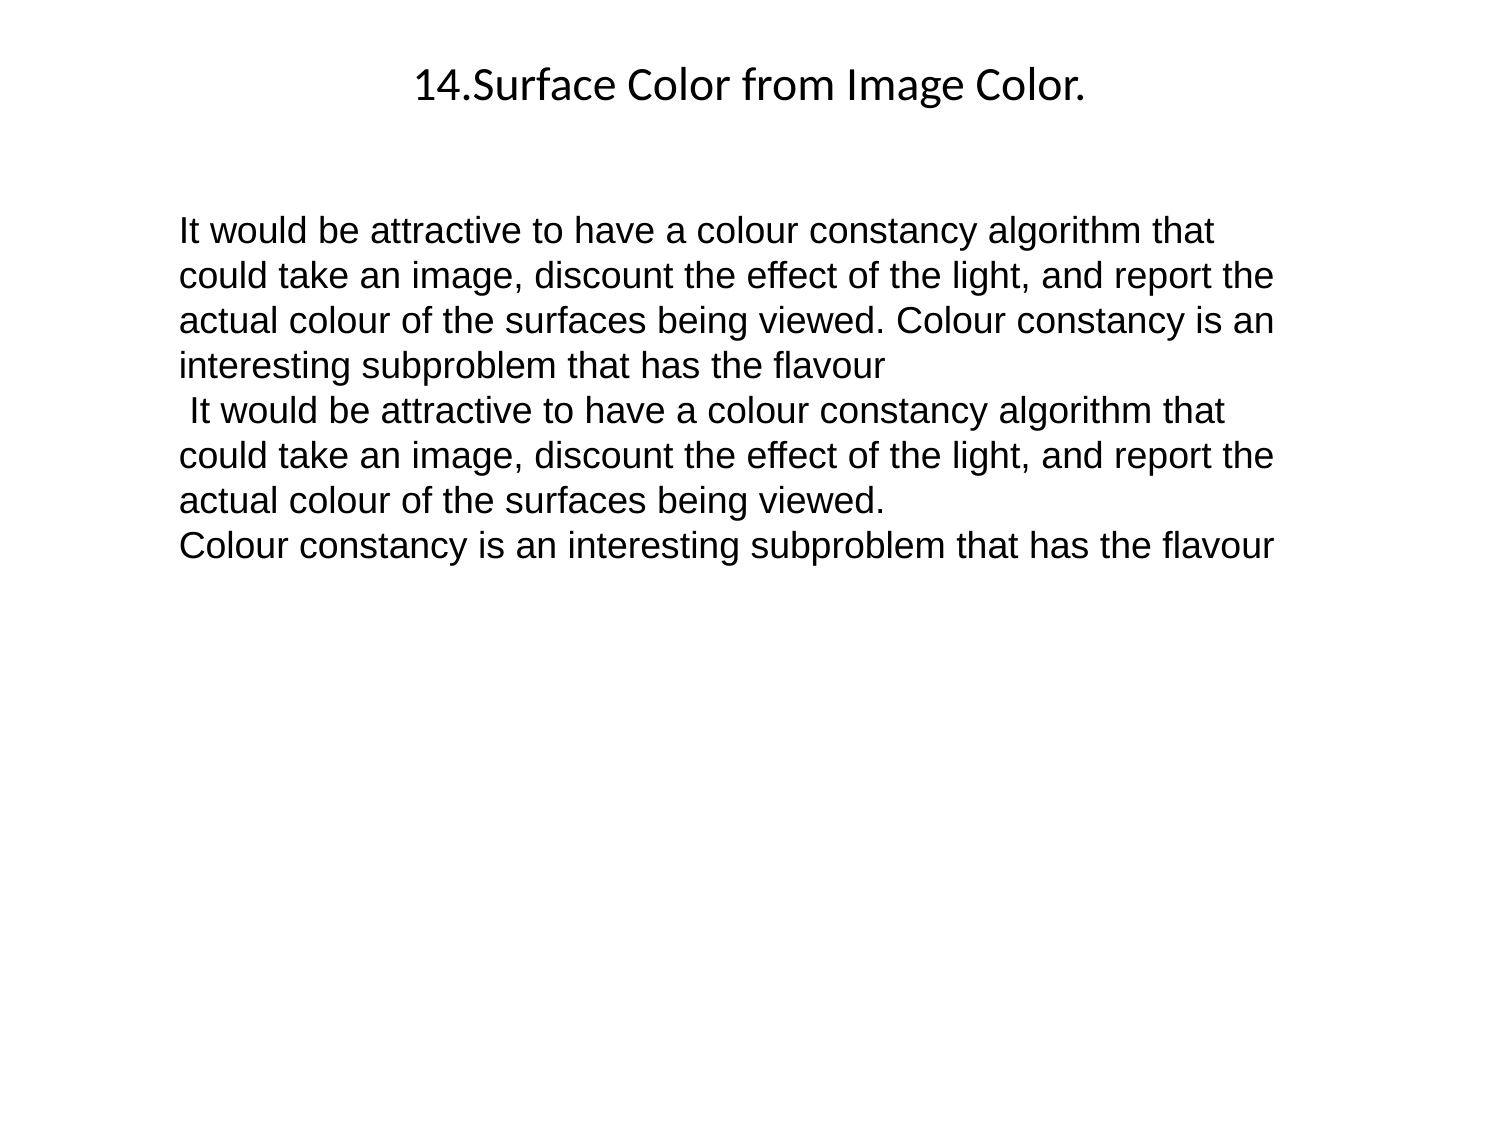

14.Surface Color from Image Color.
It would be attractive to have a colour constancy algorithm that could take an image, discount the effect of the light, and report the actual colour of the surfaces being viewed. Colour constancy is an interesting subproblem that has the flavour
 It would be attractive to have a colour constancy algorithm that could take an image, discount the effect of the light, and report the actual colour of the surfaces being viewed.
Colour constancy is an interesting subproblem that has the flavour